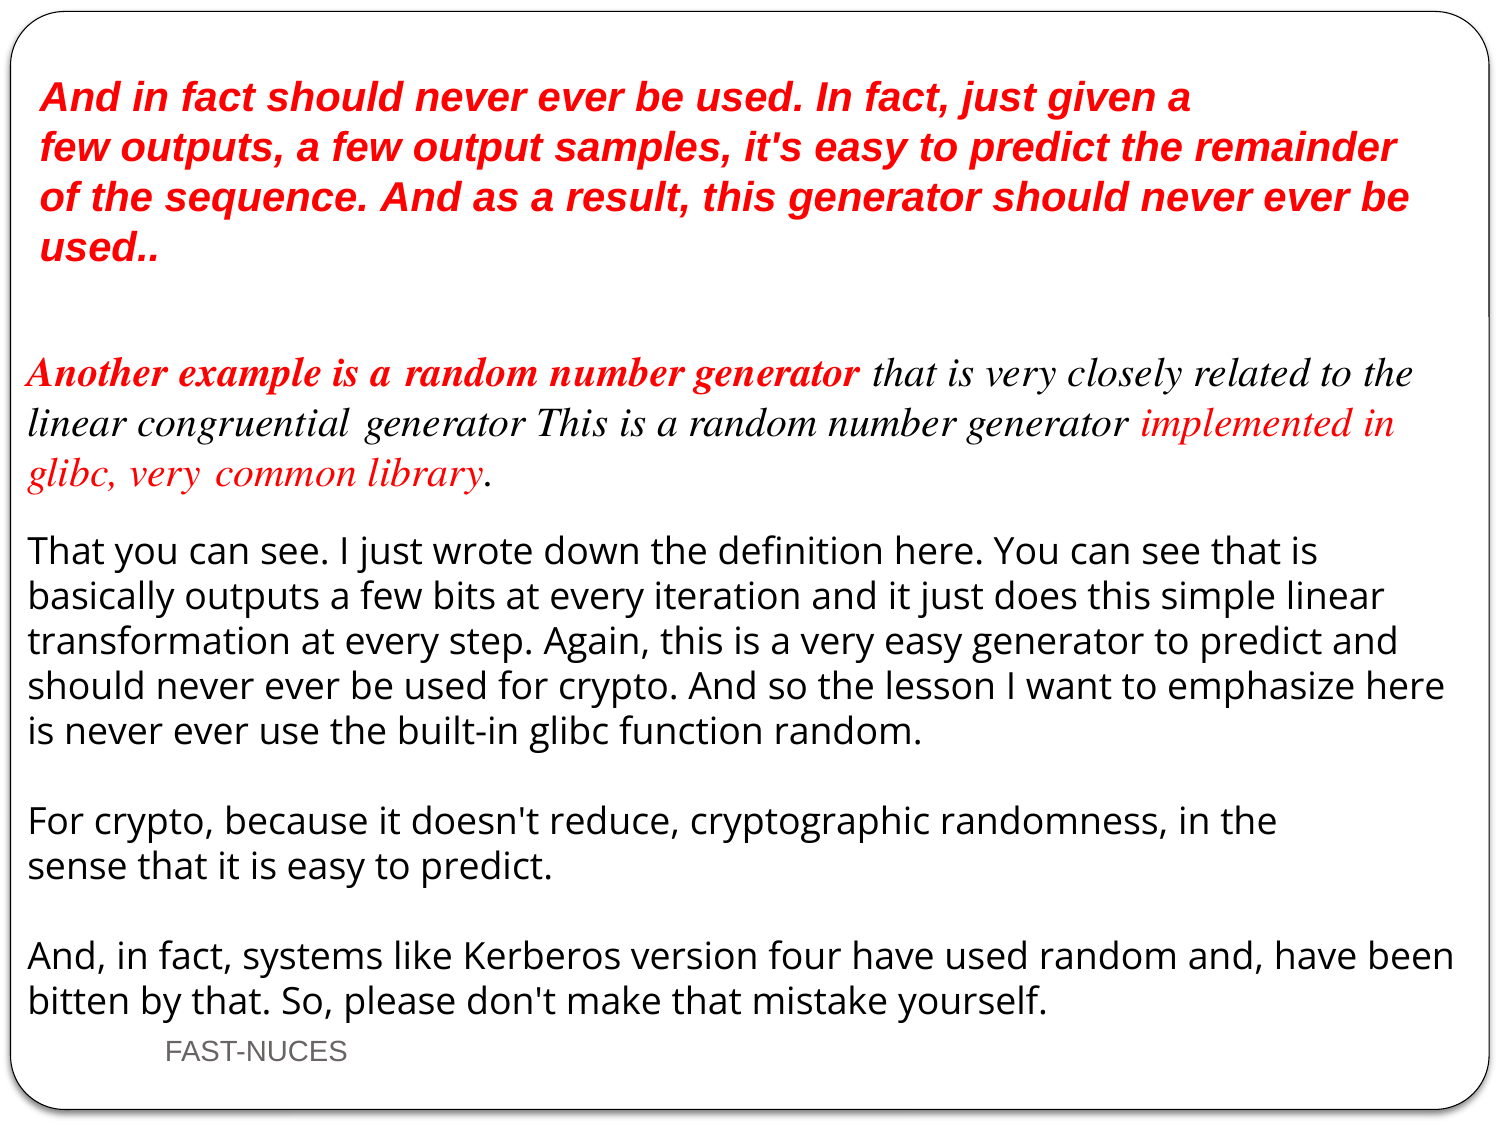

And in fact should never ever be used. In fact, just given a few outputs, a few output samples, it's easy to predict the remainder of the sequence. And as a result, this generator should never ever be used..
Another example is a random number generator that is very closely related to the linear congruential generator This is a random number generator implemented in glibc, very common library.

That you can see. I just wrote down the definition here. You can see that is basically outputs a few bits at every iteration and it just does this simple linear transformation at every step. Again, this is a very easy generator to predict and should never ever be used for crypto. And so the lesson I want to emphasize here is never ever use the built-in glibc function random.

For crypto, because it doesn't reduce, cryptographic randomness, in the sense that it is easy to predict.

And, in fact, systems like Kerberos version four have used random and, have been bitten by that. So, please don't make that mistake yourself.
FAST-NUCES